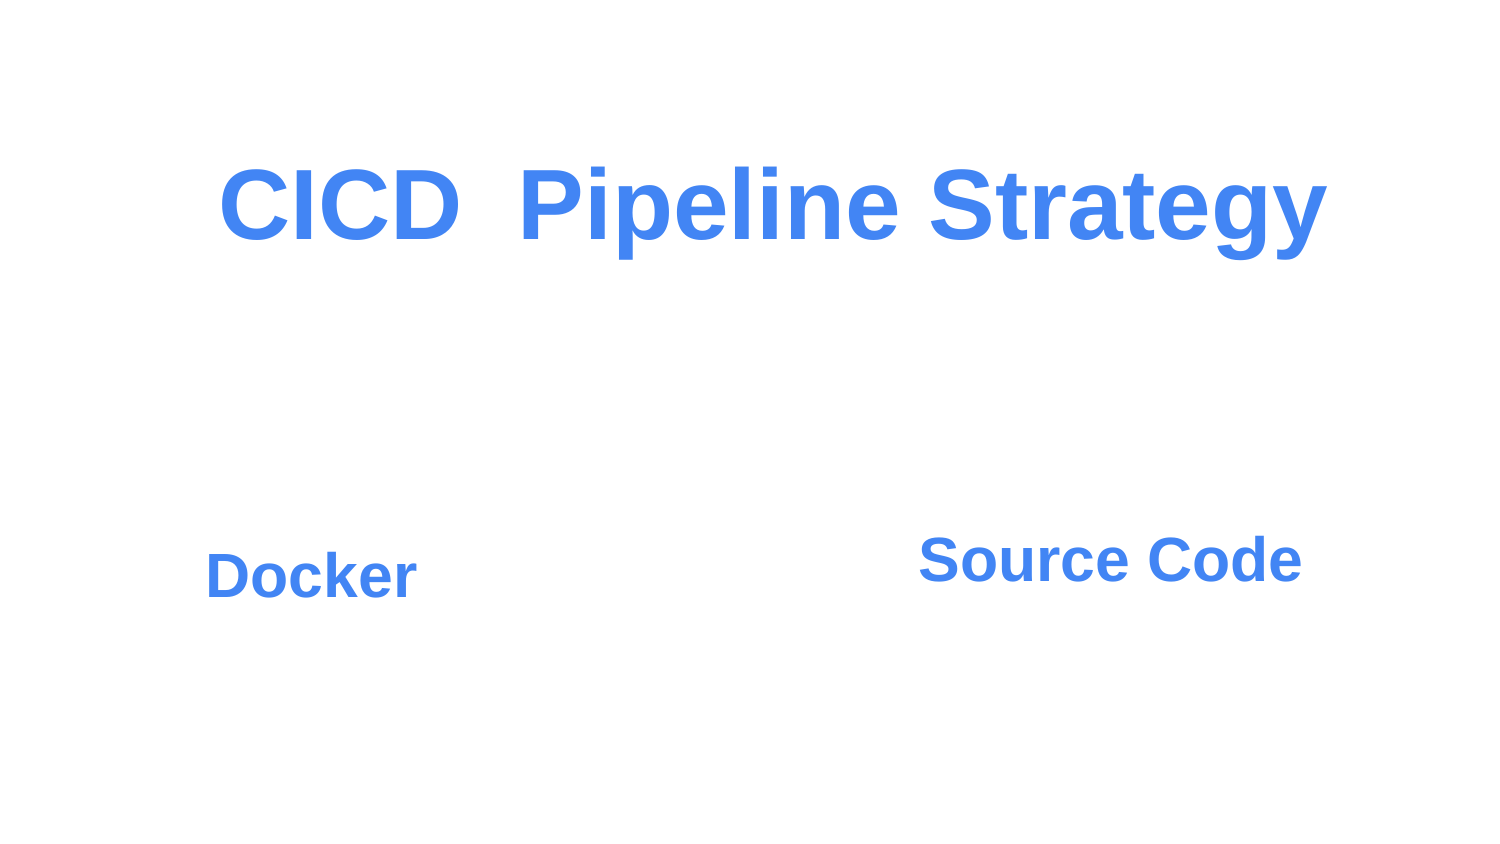

# CICD  Pipeline Strategy
Source Code
Docker